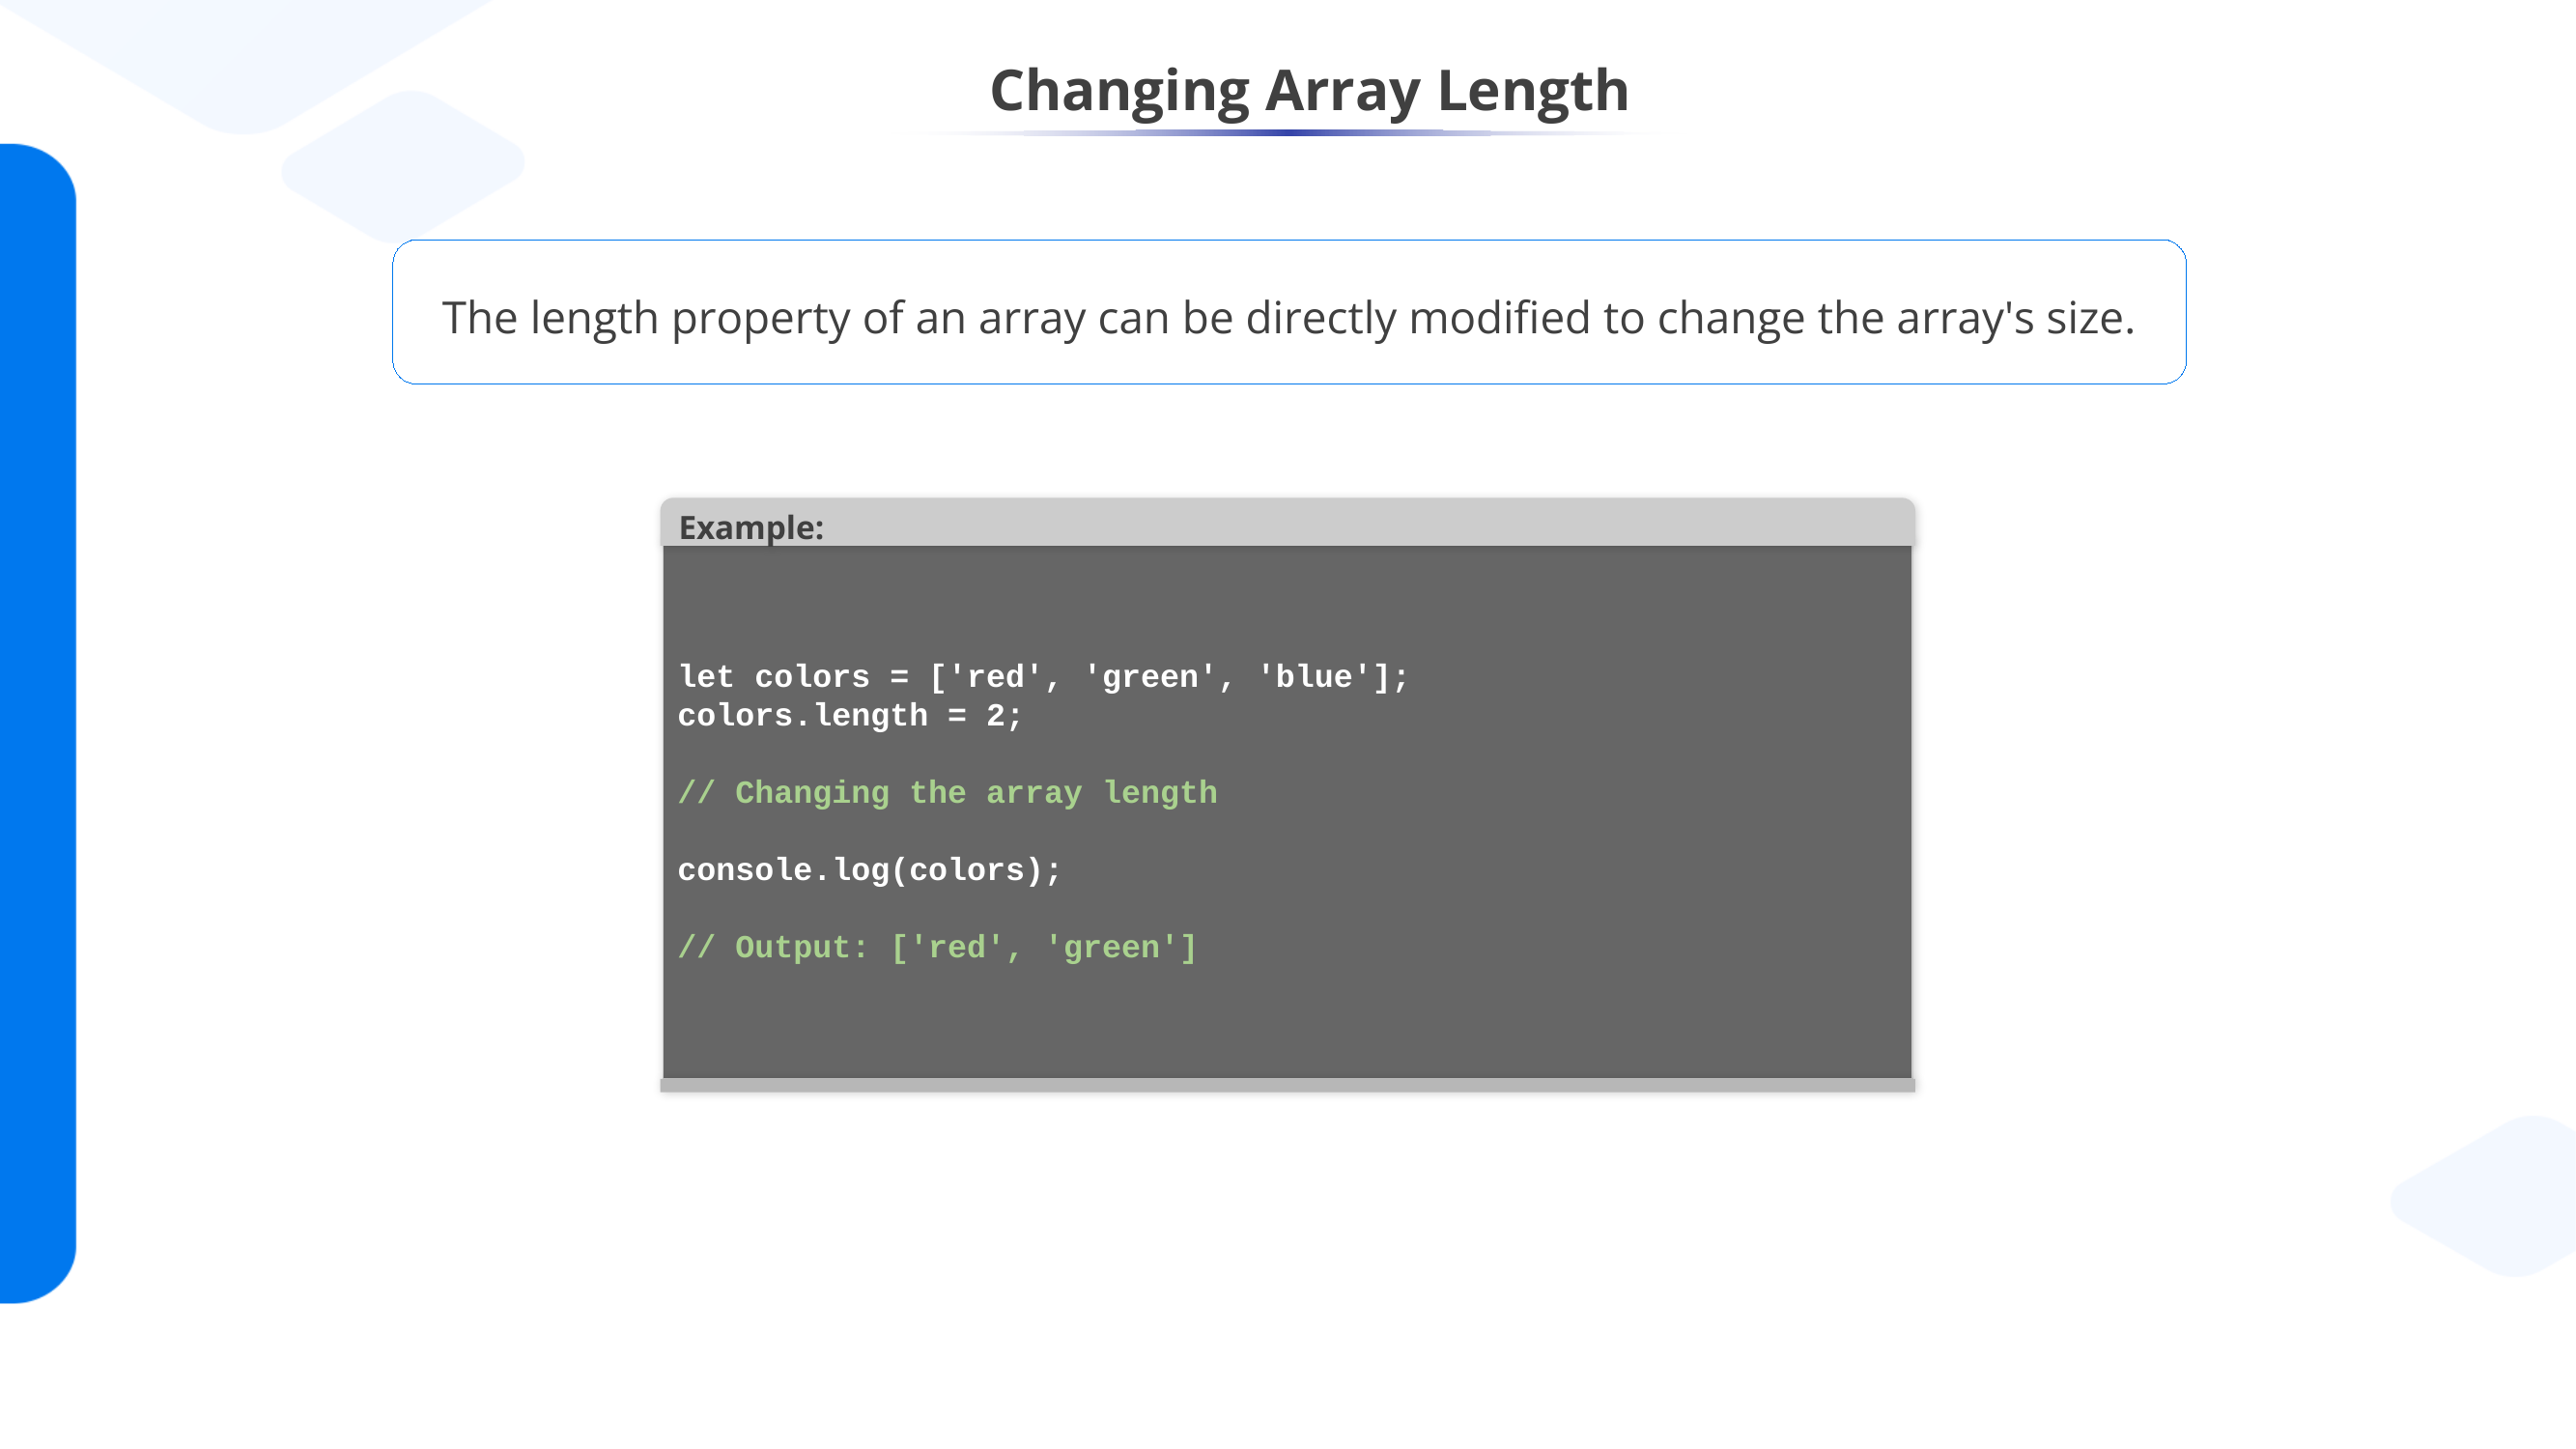

# Changing Array Length

The length property of an array can be directly modified to change the array's size.
Example:
let colors = ['red', 'green', 'blue'];
colors.length = 2;

// Changing the array length

console.log(colors);

// Output: ['red', 'green']